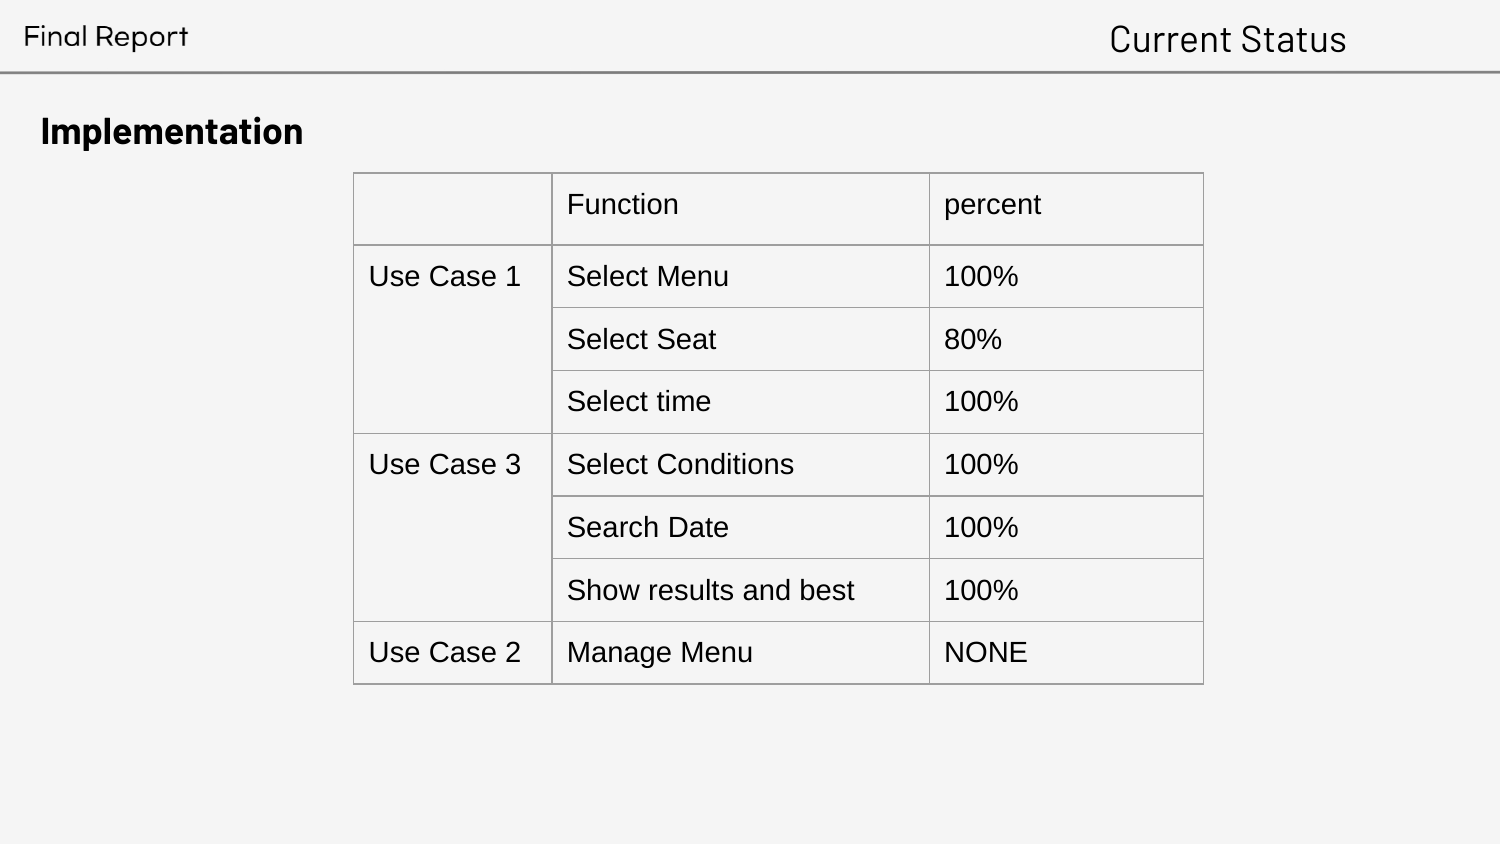

# Current Status
Implementation
|  | Function | percent |
| --- | --- | --- |
| Use Case 1 | Select Menu | 100% |
|  | Select Seat | 80% |
|  | Select time | 100% |
| Use Case 3 | Select Conditions | 100% |
|  | Search Date | 100% |
|  | Show results and best | 100% |
| Use Case 2 | Manage Menu | NONE |